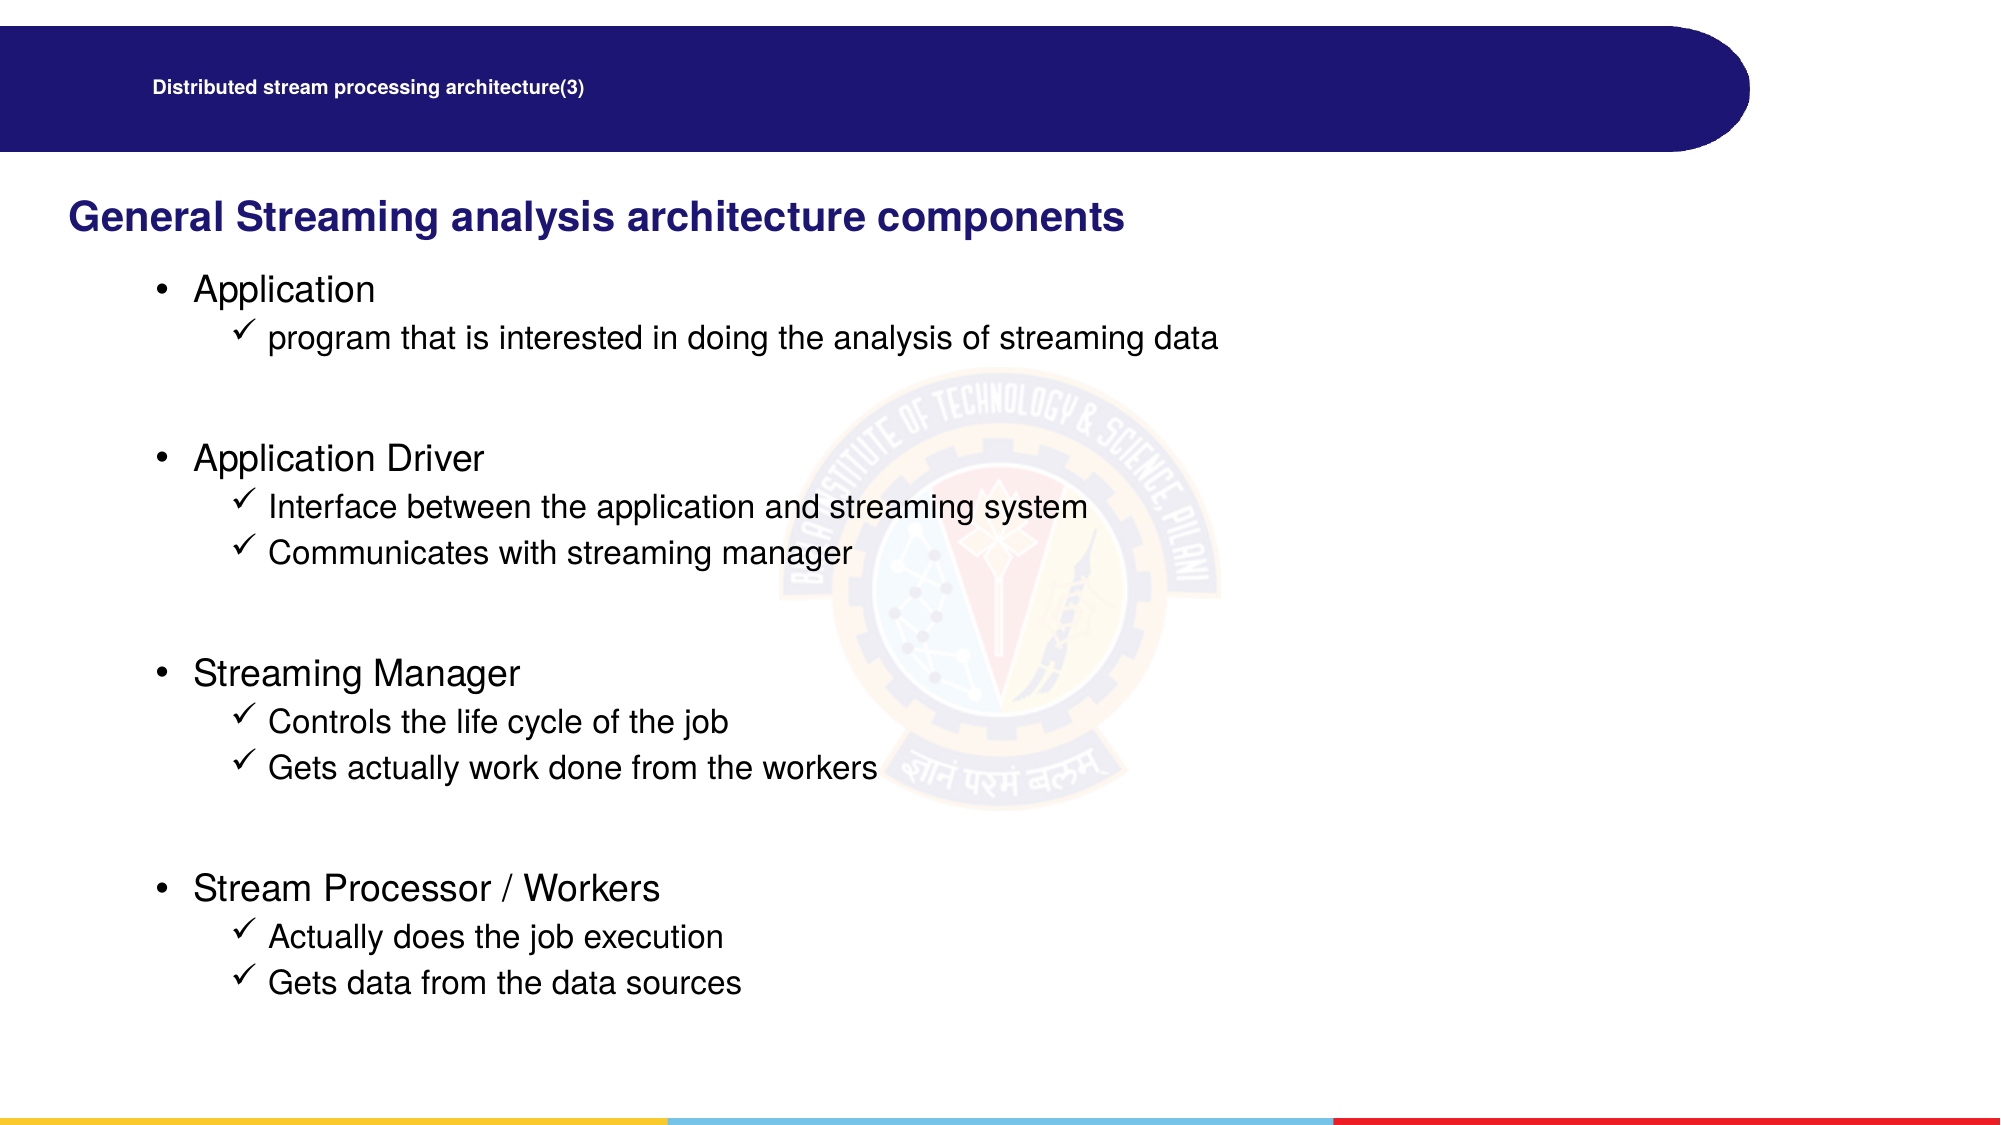

# Distributed stream processing architecture(3)
General Streaming analysis architecture components

Application
program that is interested in doing the analysis of streaming data

Application Driver
Interface between the application and streaming system
Communicates with streaming manager

Streaming Manager
Controls the life cycle of the job
Gets actually work done from the workers

Stream Processor / Workers
Actually does the job execution
Gets data from the data sources